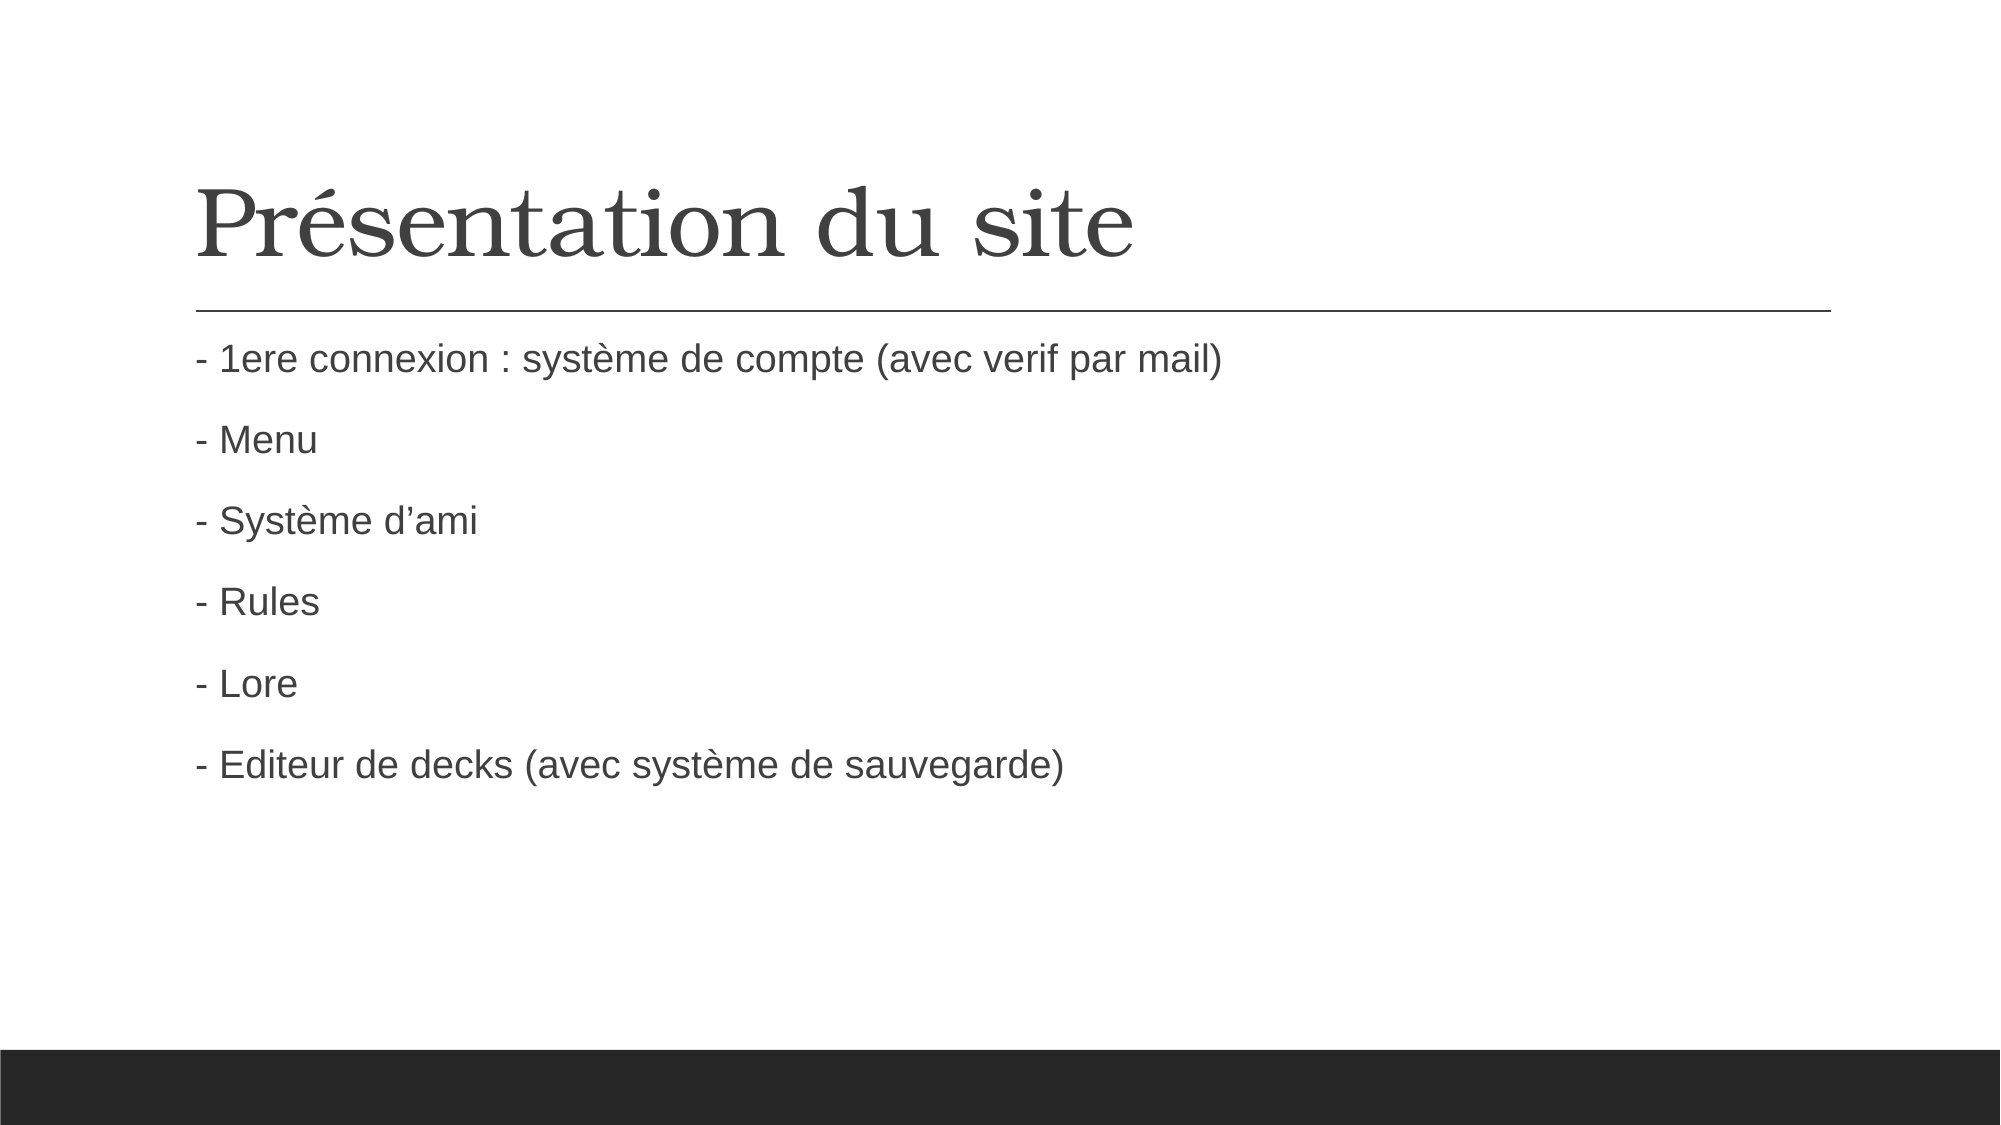

# Présentation du site
- 1ere connexion : système de compte (avec verif par mail)
- Menu
- Système d’ami
- Rules
- Lore
- Editeur de decks (avec système de sauvegarde)